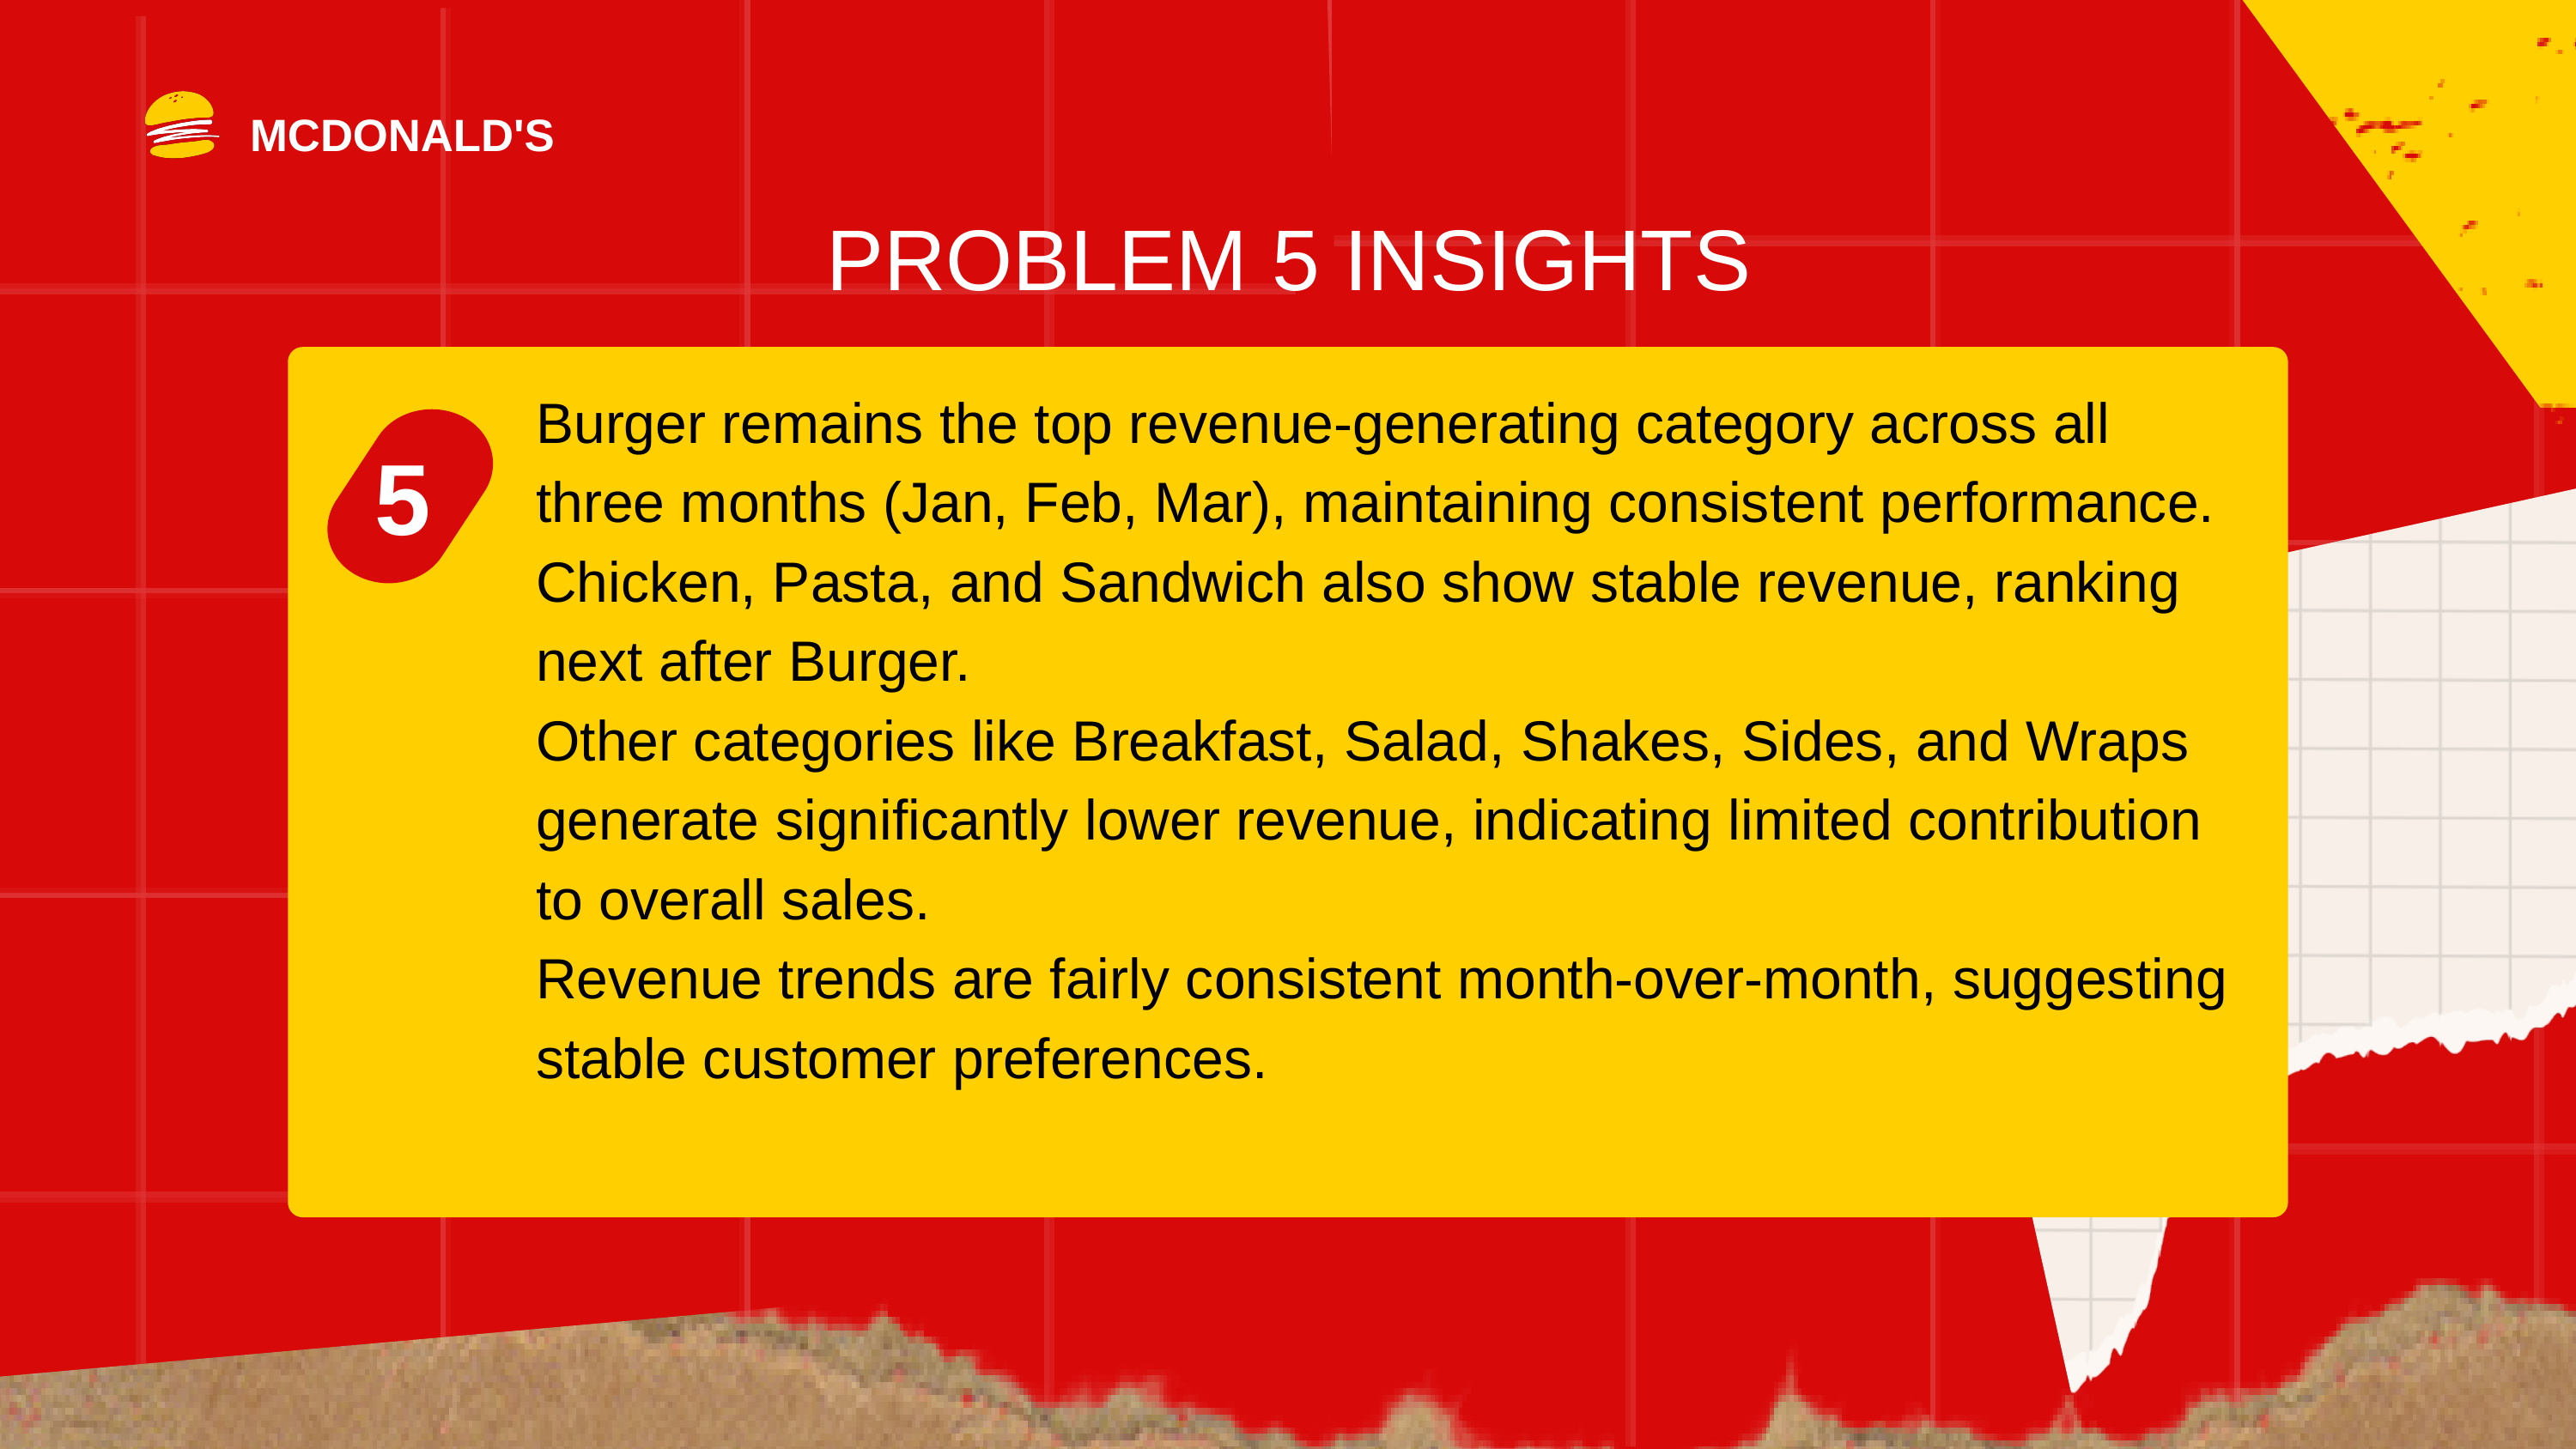

BORCELLE

MCDONALD'S
PROBLEM 5 INSIGHTS

Burger remains the top revenue-generating category across all three months (Jan, Feb, Mar), maintaining consistent performance.
Chicken, Pasta, and Sandwich also show stable revenue, ranking next after Burger.
Other categories like Breakfast, Salad, Shakes, Sides, and Wraps generate significantly lower revenue, indicating limited contribution to overall sales.
Revenue trends are fairly consistent month-over-month, suggesting stable customer preferences.

5